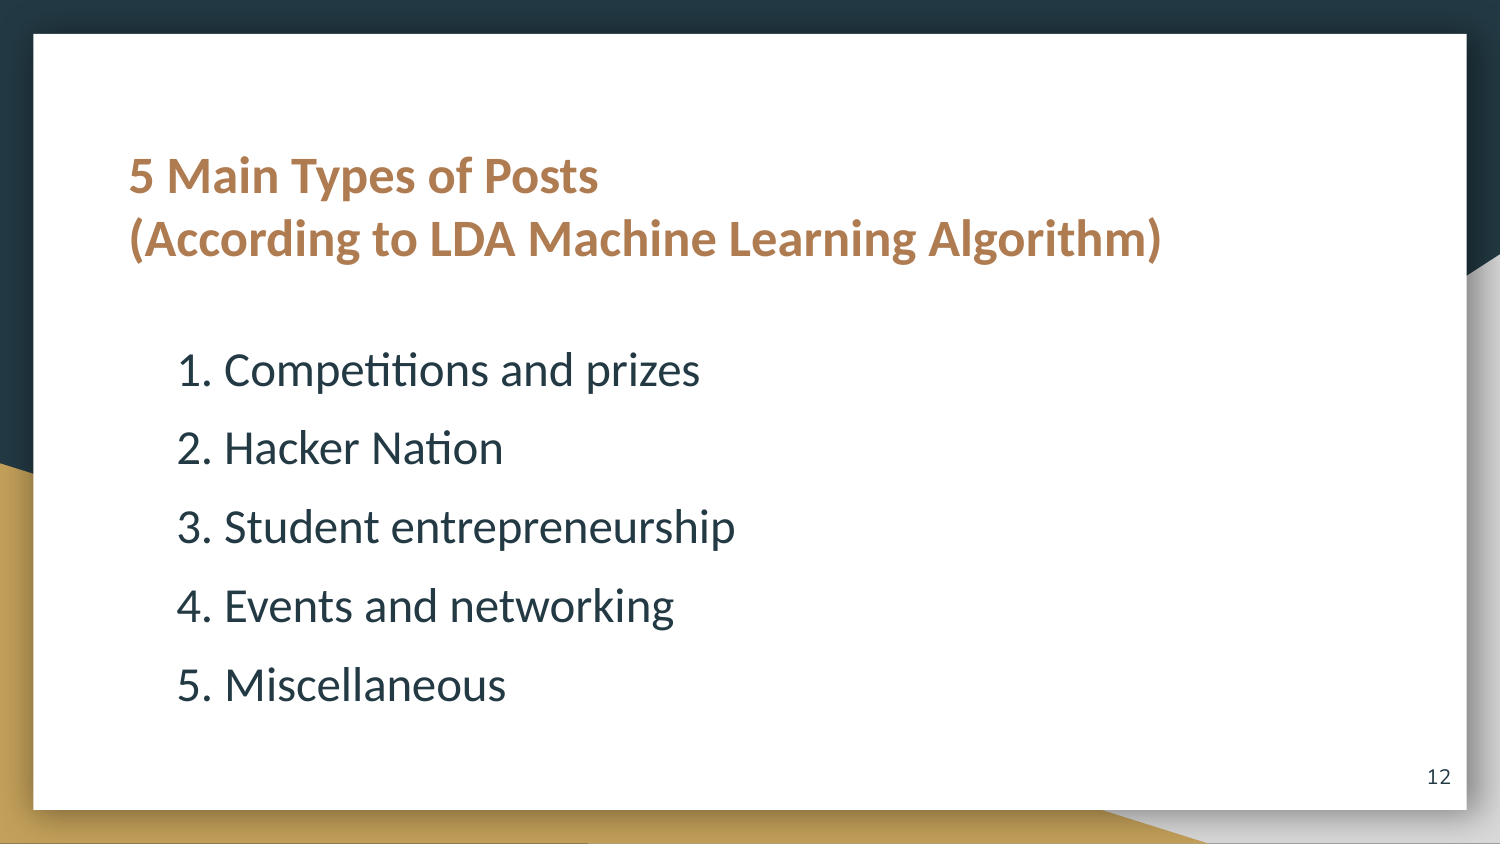

# 5 Main Types of Posts
(According to LDA Machine Learning Algorithm)
1. Competitions and prizes
2. Hacker Nation
3. Student entrepreneurship
4. Events and networking
5. Miscellaneous
12